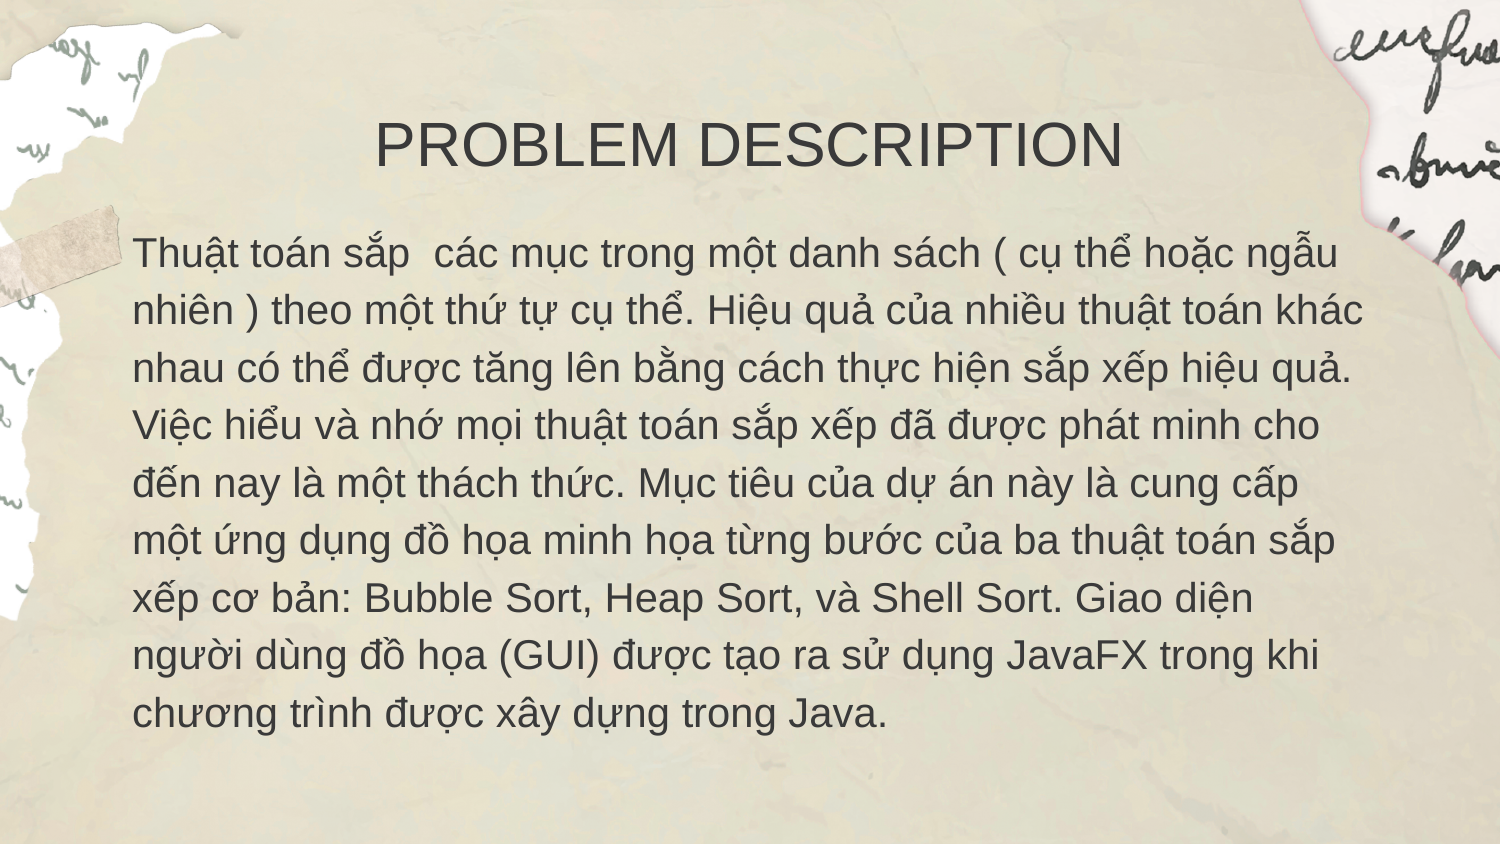

# PROBLEM DESCRIPTION
Thuật toán sắp  các mục trong một danh sách ( cụ thể hoặc ngẫu nhiên ) theo một thứ tự cụ thể. Hiệu quả của nhiều thuật toán khác nhau có thể được tăng lên bằng cách thực hiện sắp xếp hiệu quả. Việc hiểu và nhớ mọi thuật toán sắp xếp đã được phát minh cho đến nay là một thách thức. Mục tiêu của dự án này là cung cấp một ứng dụng đồ họa minh họa từng bước của ba thuật toán sắp xếp cơ bản: Bubble Sort, Heap Sort, và Shell Sort. Giao diện người dùng đồ họa (GUI) được tạo ra sử dụng JavaFX trong khi chương trình được xây dựng trong Java.